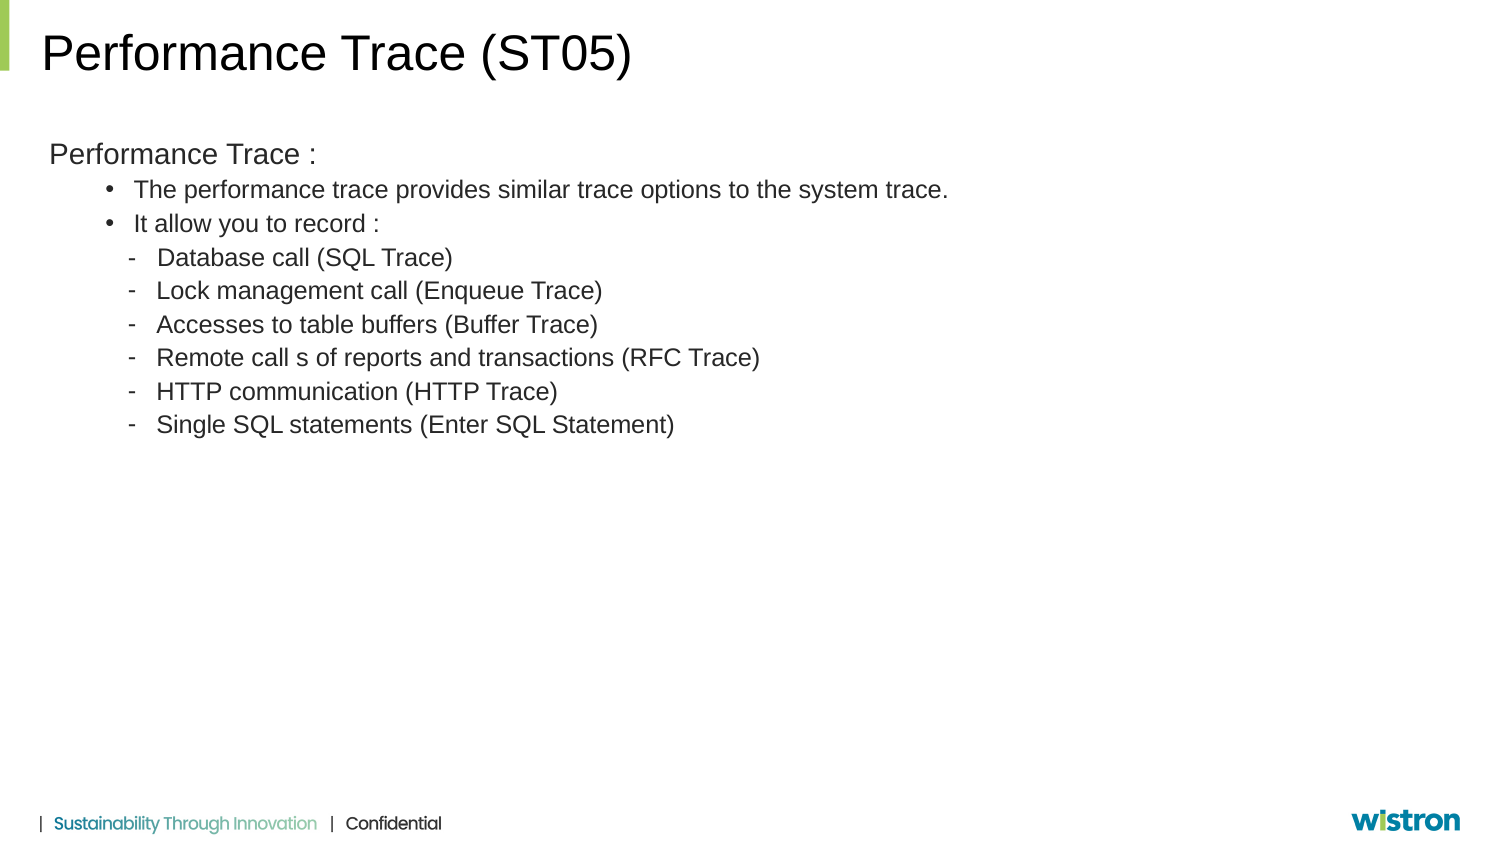

# Performance Trace (ST05)
Performance Trace :
The performance trace provides similar trace options to the system trace.
It allow you to record :
-   Database call (SQL Trace)
Lock management call (Enqueue Trace)
Accesses to table buffers (Buffer Trace)
Remote call s of reports and transactions (RFC Trace)
HTTP communication (HTTP Trace)
Single SQL statements (Enter SQL Statement)